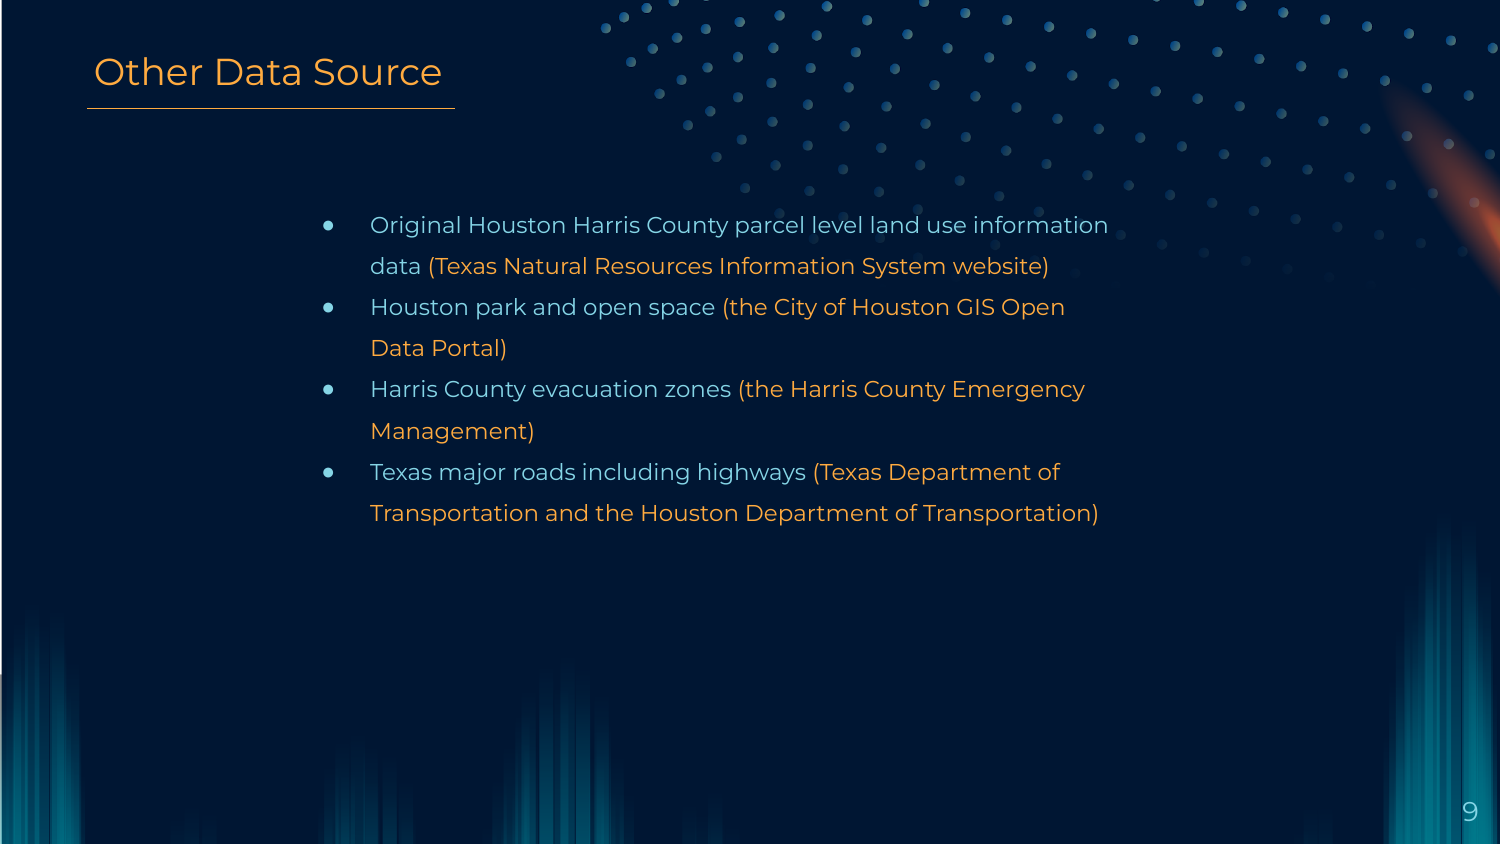

Other Data Source
Original Houston Harris County parcel level land use information data (Texas Natural Resources Information System website)
Houston park and open space (the City of Houston GIS Open Data Portal)
Harris County evacuation zones (the Harris County Emergency Management)
Texas major roads including highways (Texas Department of Transportation and the Houston Department of Transportation)
9